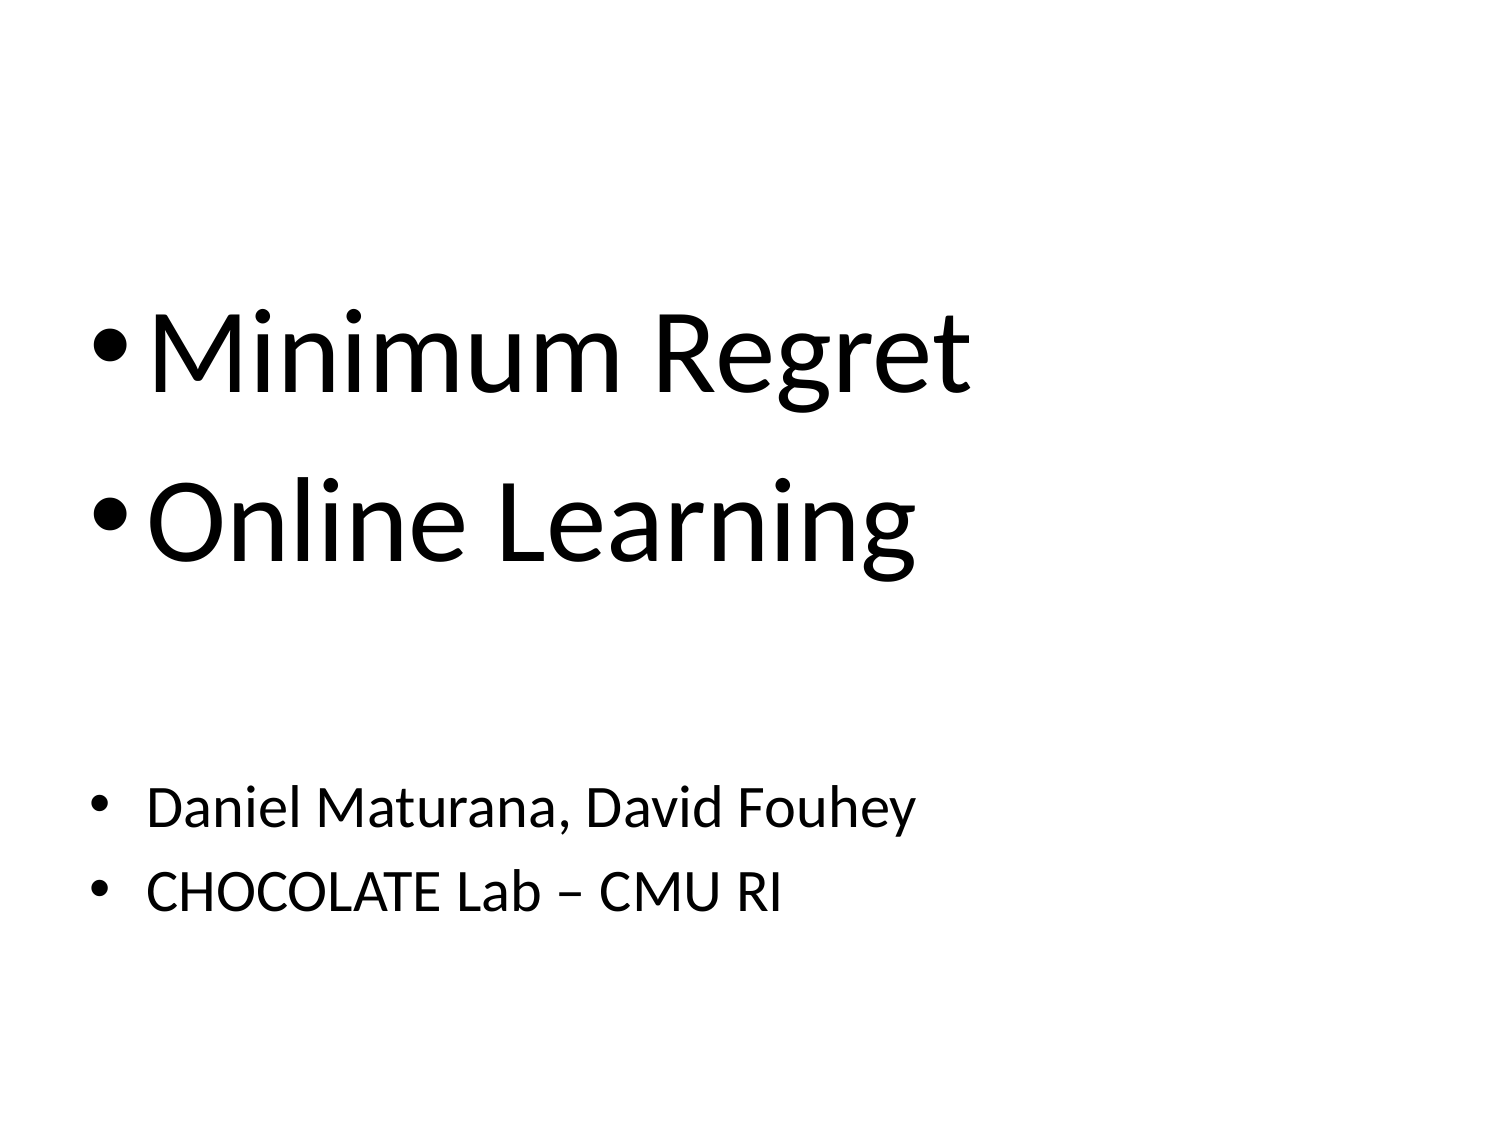

# Minimum Regret
Online Learning

Daniel Maturana, David Fouhey
CHOCOLATE Lab – CMU RI